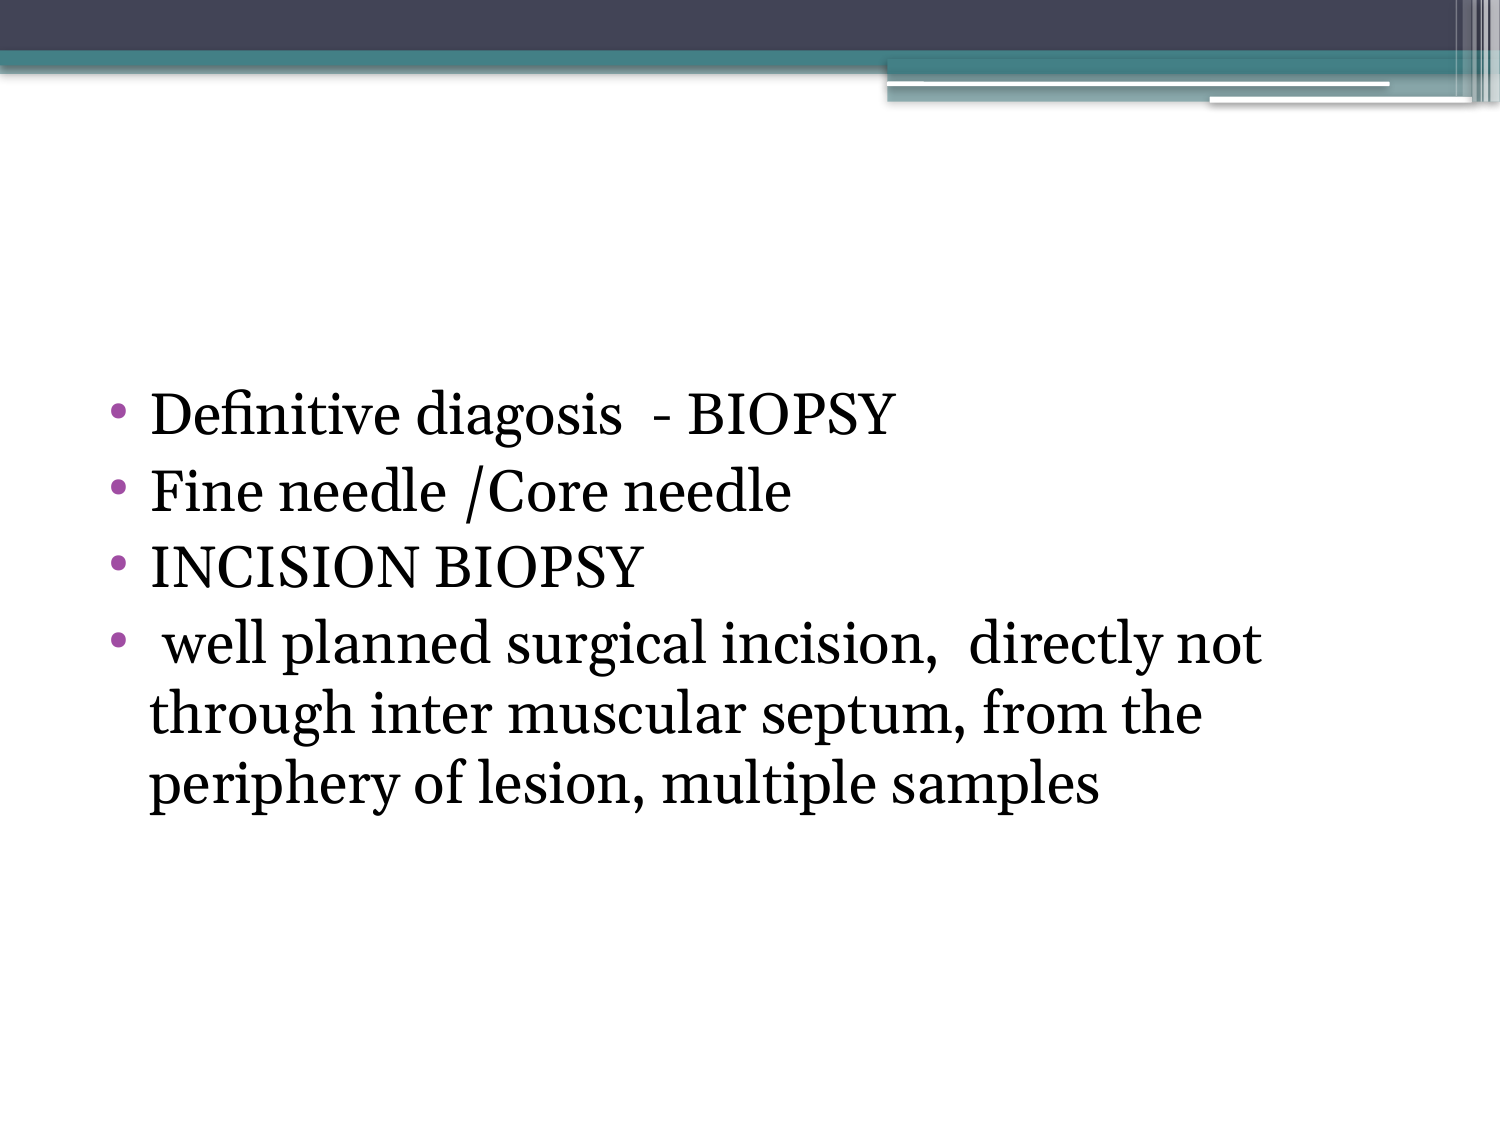

Definitive diagosis  - BIOPSY
Fine needle /Core needle
INCISION BIOPSY
 well planned surgical incision,  directly not through inter muscular septum, from the periphery of lesion, multiple samples